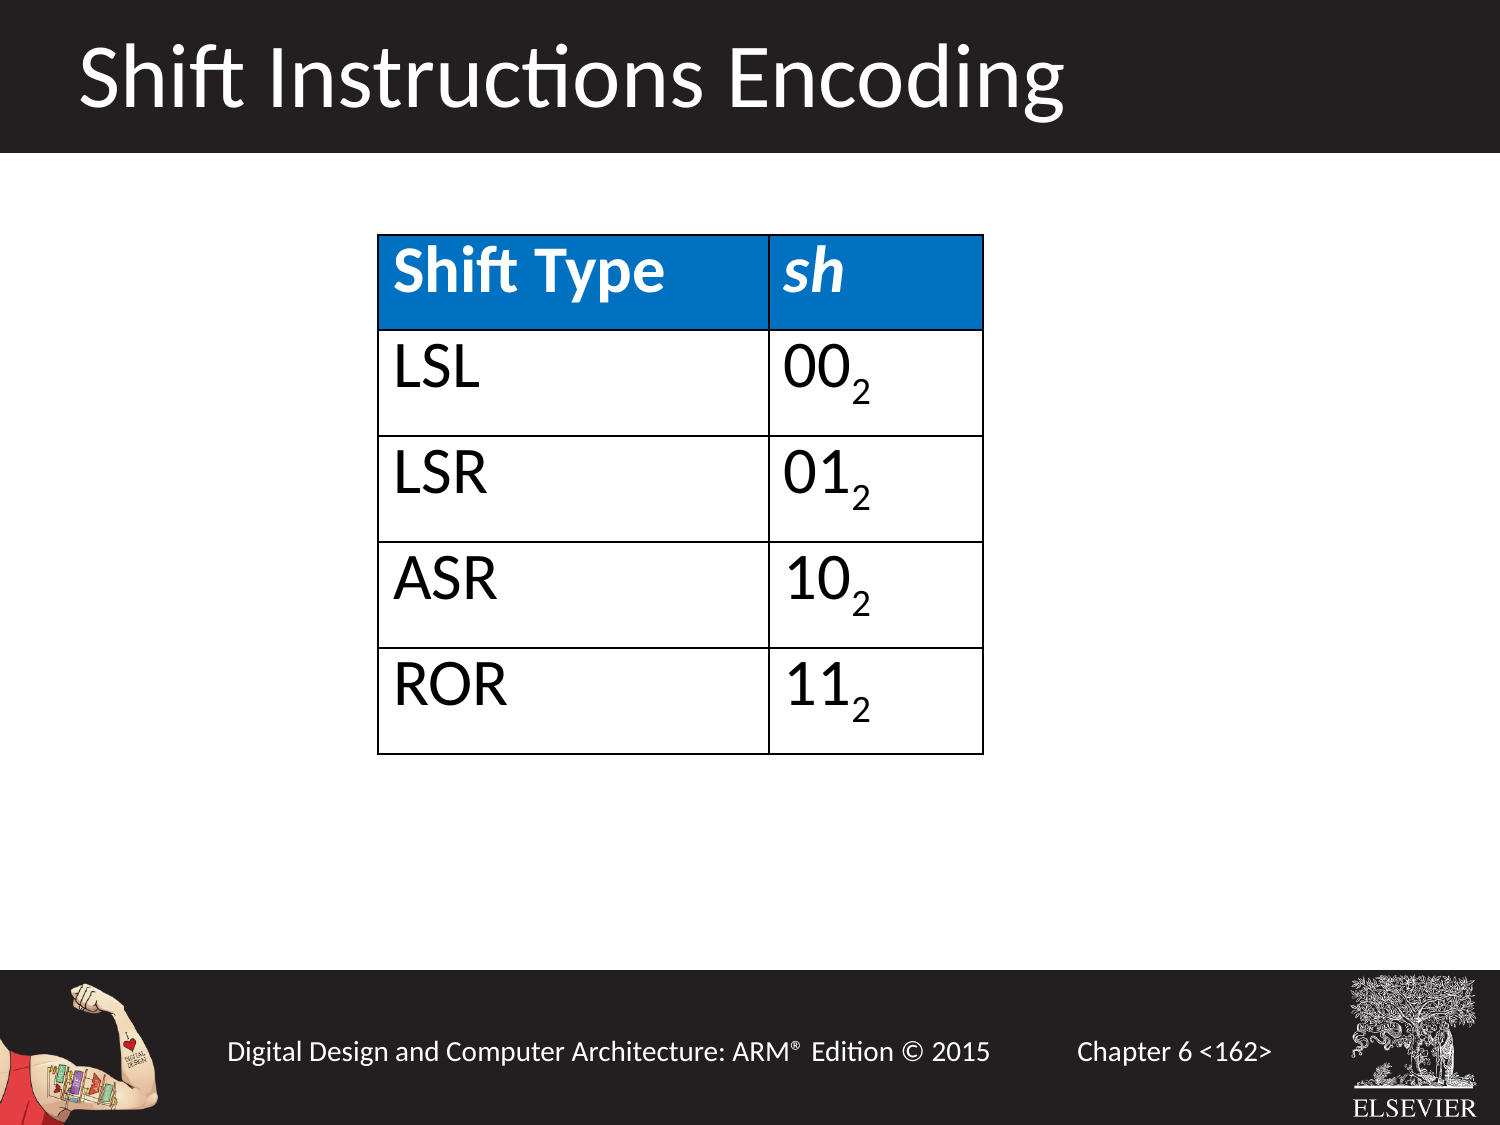

Shift Instructions Encoding

| Shift Type | sh |
| --- | --- |
| LSL | 002 |
| LSR | 012 |
| ASR | 102 |
| ROR | 112 |